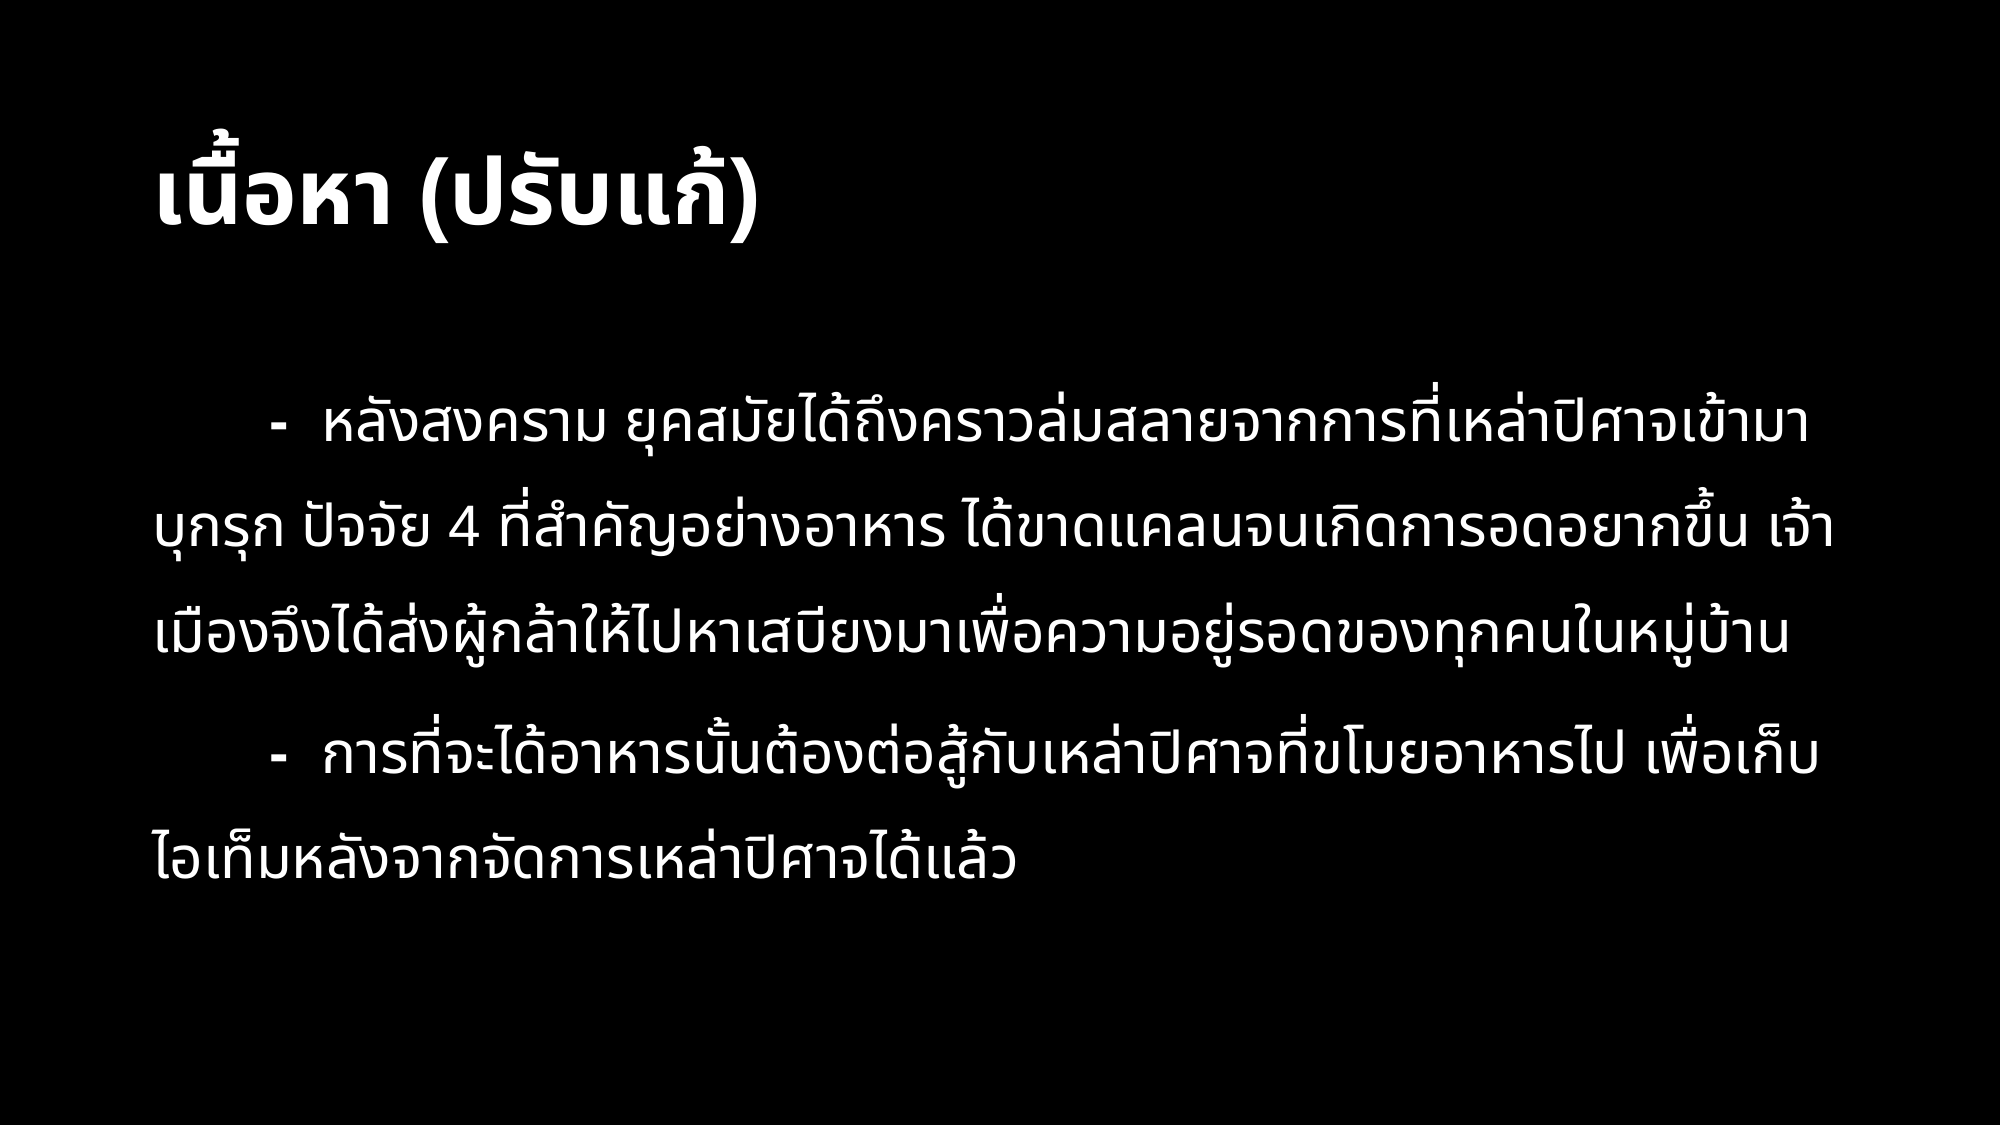

# เนื้อหา (ปรับแก้)
	-  หลังสงคราม ยุคสมัยได้ถึงคราวล่มสลายจากการที่เหล่าปิศาจเข้ามาบุกรุก ปัจจัย 4 ที่สำคัญอย่างอาหาร ได้ขาดแคลนจนเกิดการอดอยากขึ้น เจ้าเมืองจึงได้ส่งผู้กล้าให้ไปหาเสบียงมาเพื่อความอยู่รอดของทุกคนในหมู่บ้าน
	-  การที่จะได้อาหารนั้นต้องต่อสู้กับเหล่าปิศาจที่ขโมยอาหารไป เพื่อเก็บไอเท็มหลังจากจัดการเหล่าปิศาจได้แล้ว